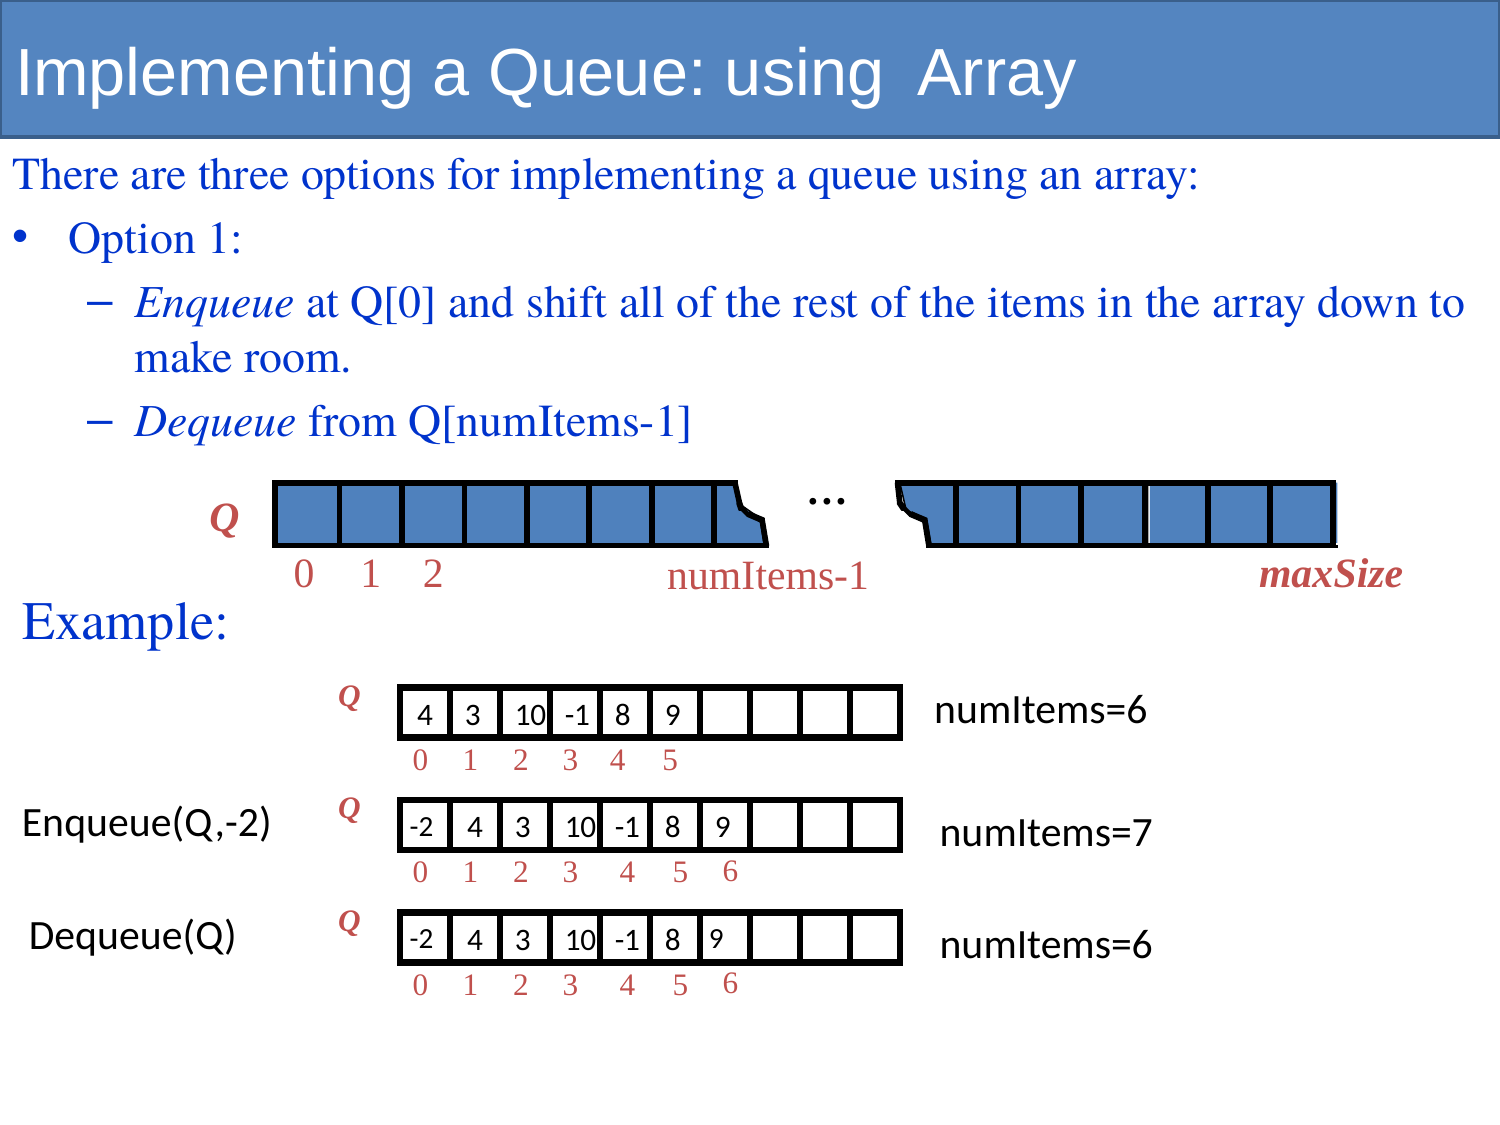

# Implementing a Queue: using  Array
There are three options for implementing a queue using an array:
Option 1:
Enqueue at Q[0] and shift all of the rest of the items in the array down to make room.
Dequeue from Q[numItems-1]

Example:

…

Q

0
1
2

maxSize

numItems-1
numItems=6
Q
4
3
10
-1
8
9

0
1
2
3
4
5
Q
Enqueue(Q,-2)
numItems=7
-2

4
3
10
-1
8
9

6
5
0
1
2
3
4
Q
Dequeue(Q)
numItems=6
-2
9

4
3
10
-1
8

6
5
0
1
2
3
4